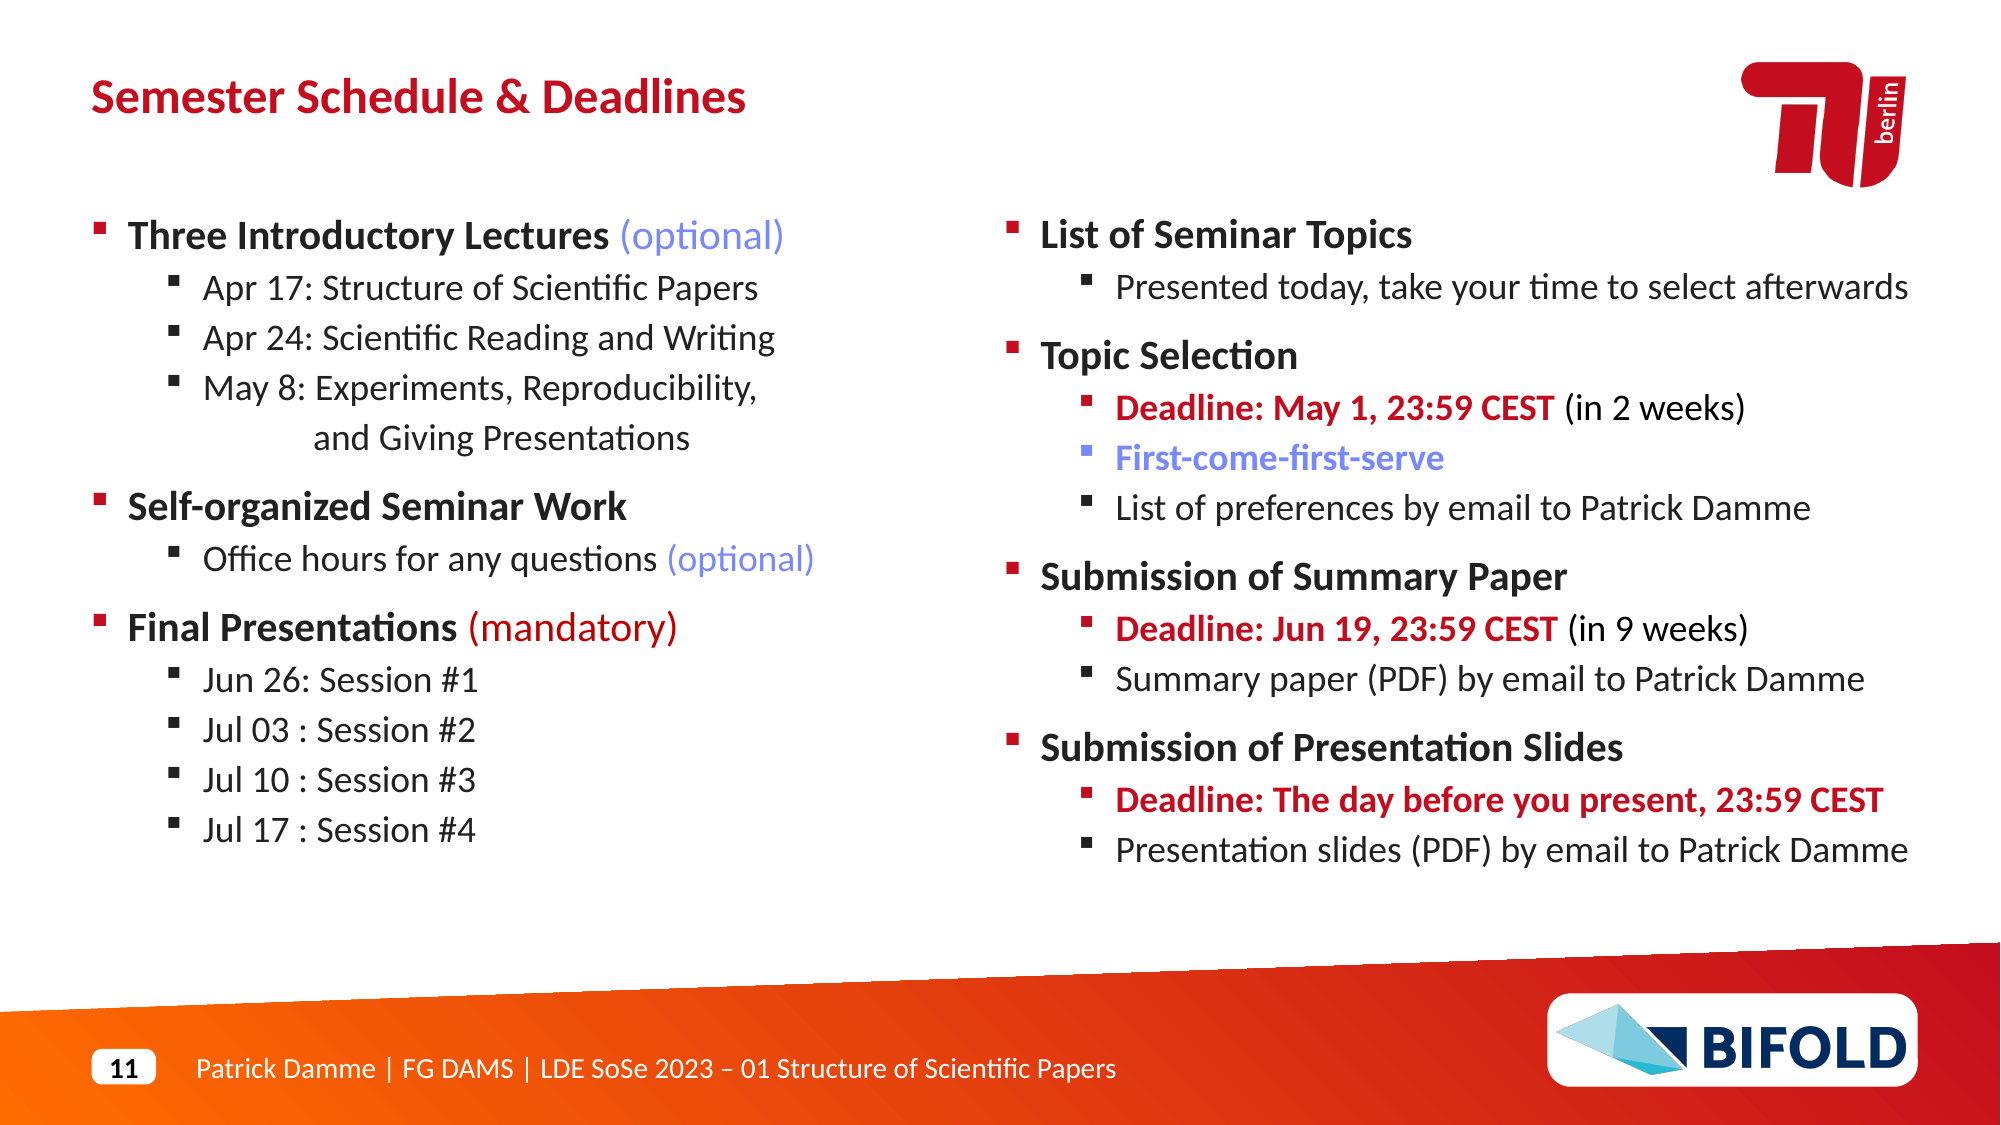

Semester Schedule & Deadlines
List of Seminar Topics
Presented today, take your time to select afterwards
Topic Selection
Deadline: May 1, 23:59 CEST (in 2 weeks)
First-come-first-serve
List of preferences by email to Patrick Damme
Submission of Summary Paper
Deadline: Jun 19, 23:59 CEST (in 9 weeks)
Summary paper (PDF) by email to Patrick Damme
Submission of Presentation Slides
Deadline: The day before you present, 23:59 CEST
Presentation slides (PDF) by email to Patrick Damme
Three Introductory Lectures (optional)
Apr 17: Structure of Scientific Papers
Apr 24: Scientific Reading and Writing
May 8: Experiments, Reproducibility,
             and Giving Presentations
Self-organized Seminar Work
Office hours for any questions (optional)
Final Presentations (mandatory)
Jun 26: Session #1
Jul 03 : Session #2
Jul 10 : Session #3
Jul 17 : Session #4